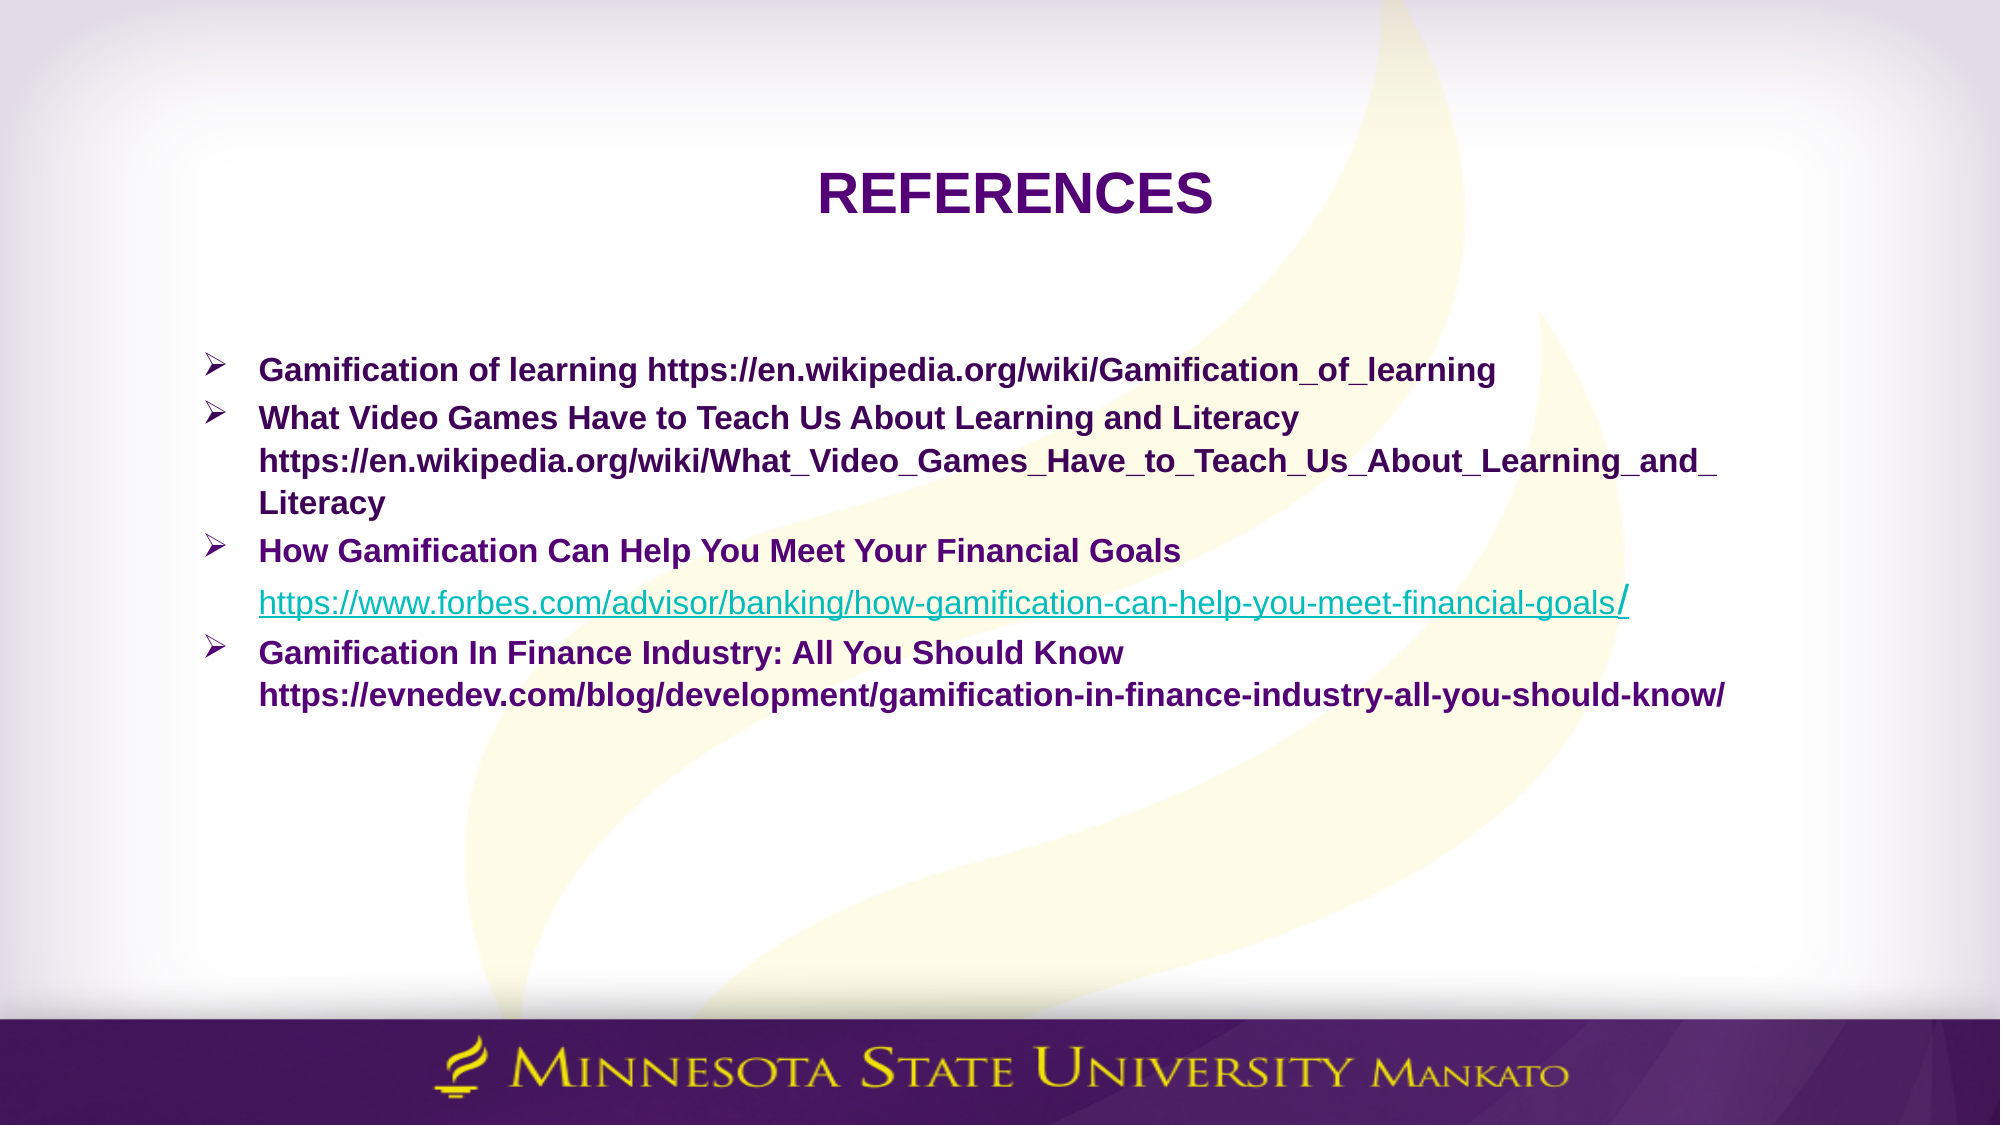

# REFERENCES

Gamification of learning https://en.wikipedia.org/wiki/Gamification_of_learning
What Video Games Have to Teach Us About Learning and Literacy https://en.wikipedia.org/wiki/What_Video_Games_Have_to_Teach_Us_About_Learning_and_ Literacy
How Gamification Can Help You Meet Your Financial Goals https://www.forbes.com/advisor/banking/how-gamification-can-help-you-meet-financial-goals/
Gamification In Finance Industry: All You Should Know https://evnedev.com/blog/development/gamification-in-finance-industry-all-you-should-know/